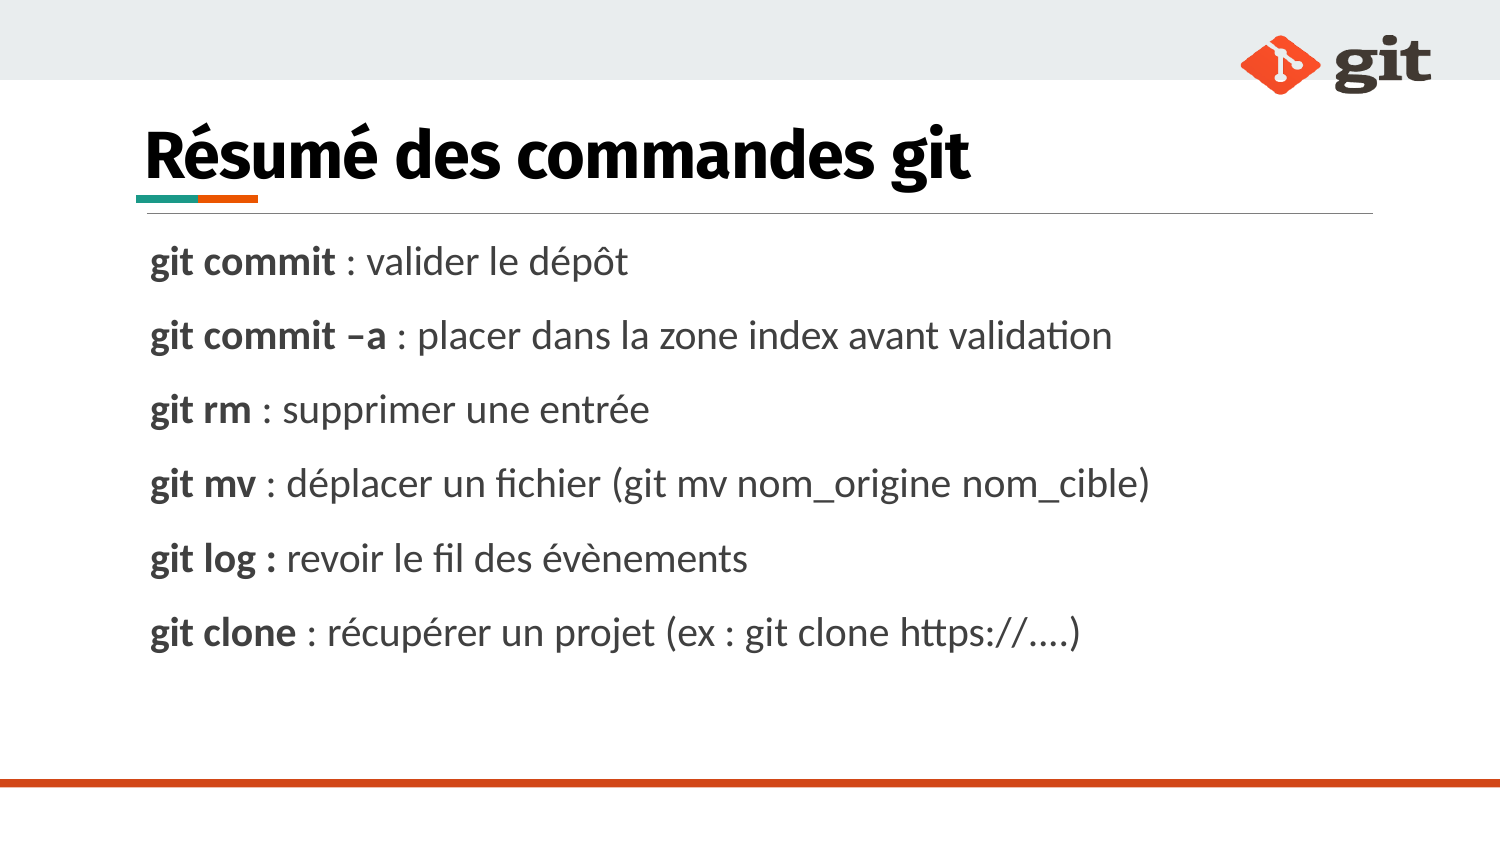

# Résumé des commandes git
git commit : valider le dépôt
git commit –a : placer dans la zone index avant validation
git rm : supprimer une entrée
git mv : déplacer un fichier (git mv nom_origine nom_cible)
git log : revoir le fil des évènements
git clone : récupérer un projet (ex : git clone https://....)